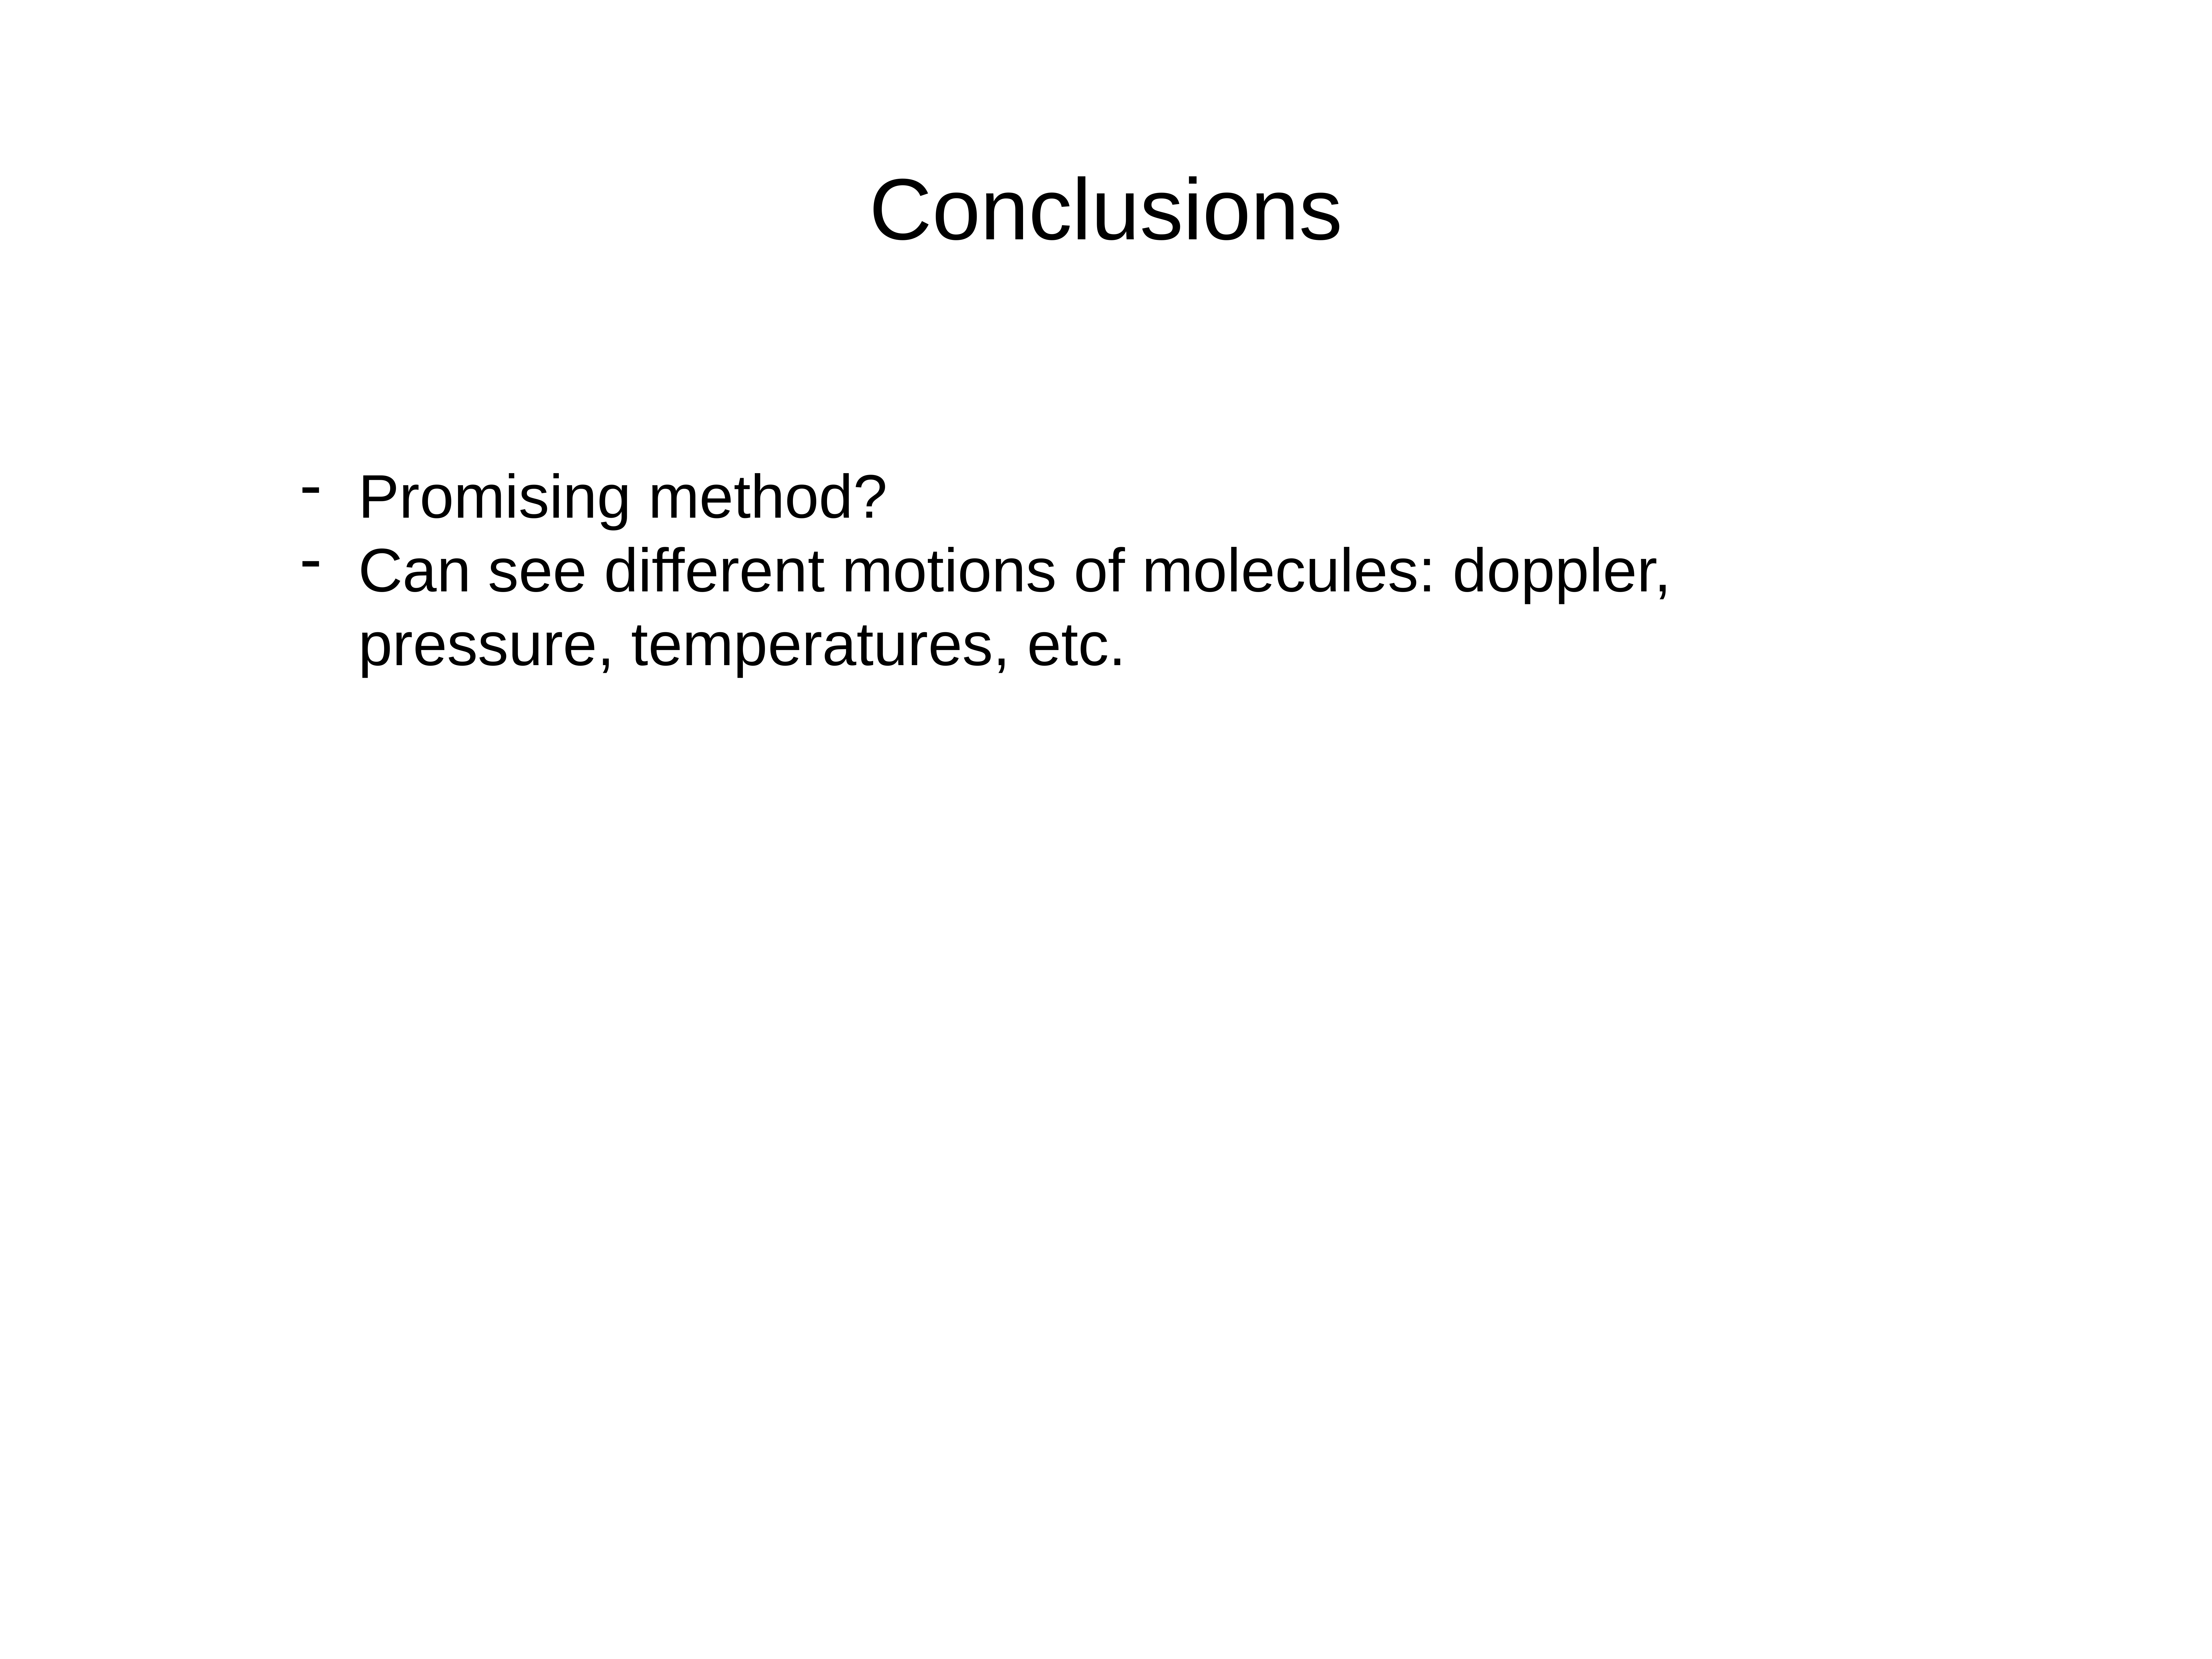

# Conclusions
Promising method?
Can see different motions of molecules: doppler, pressure, temperatures, etc.